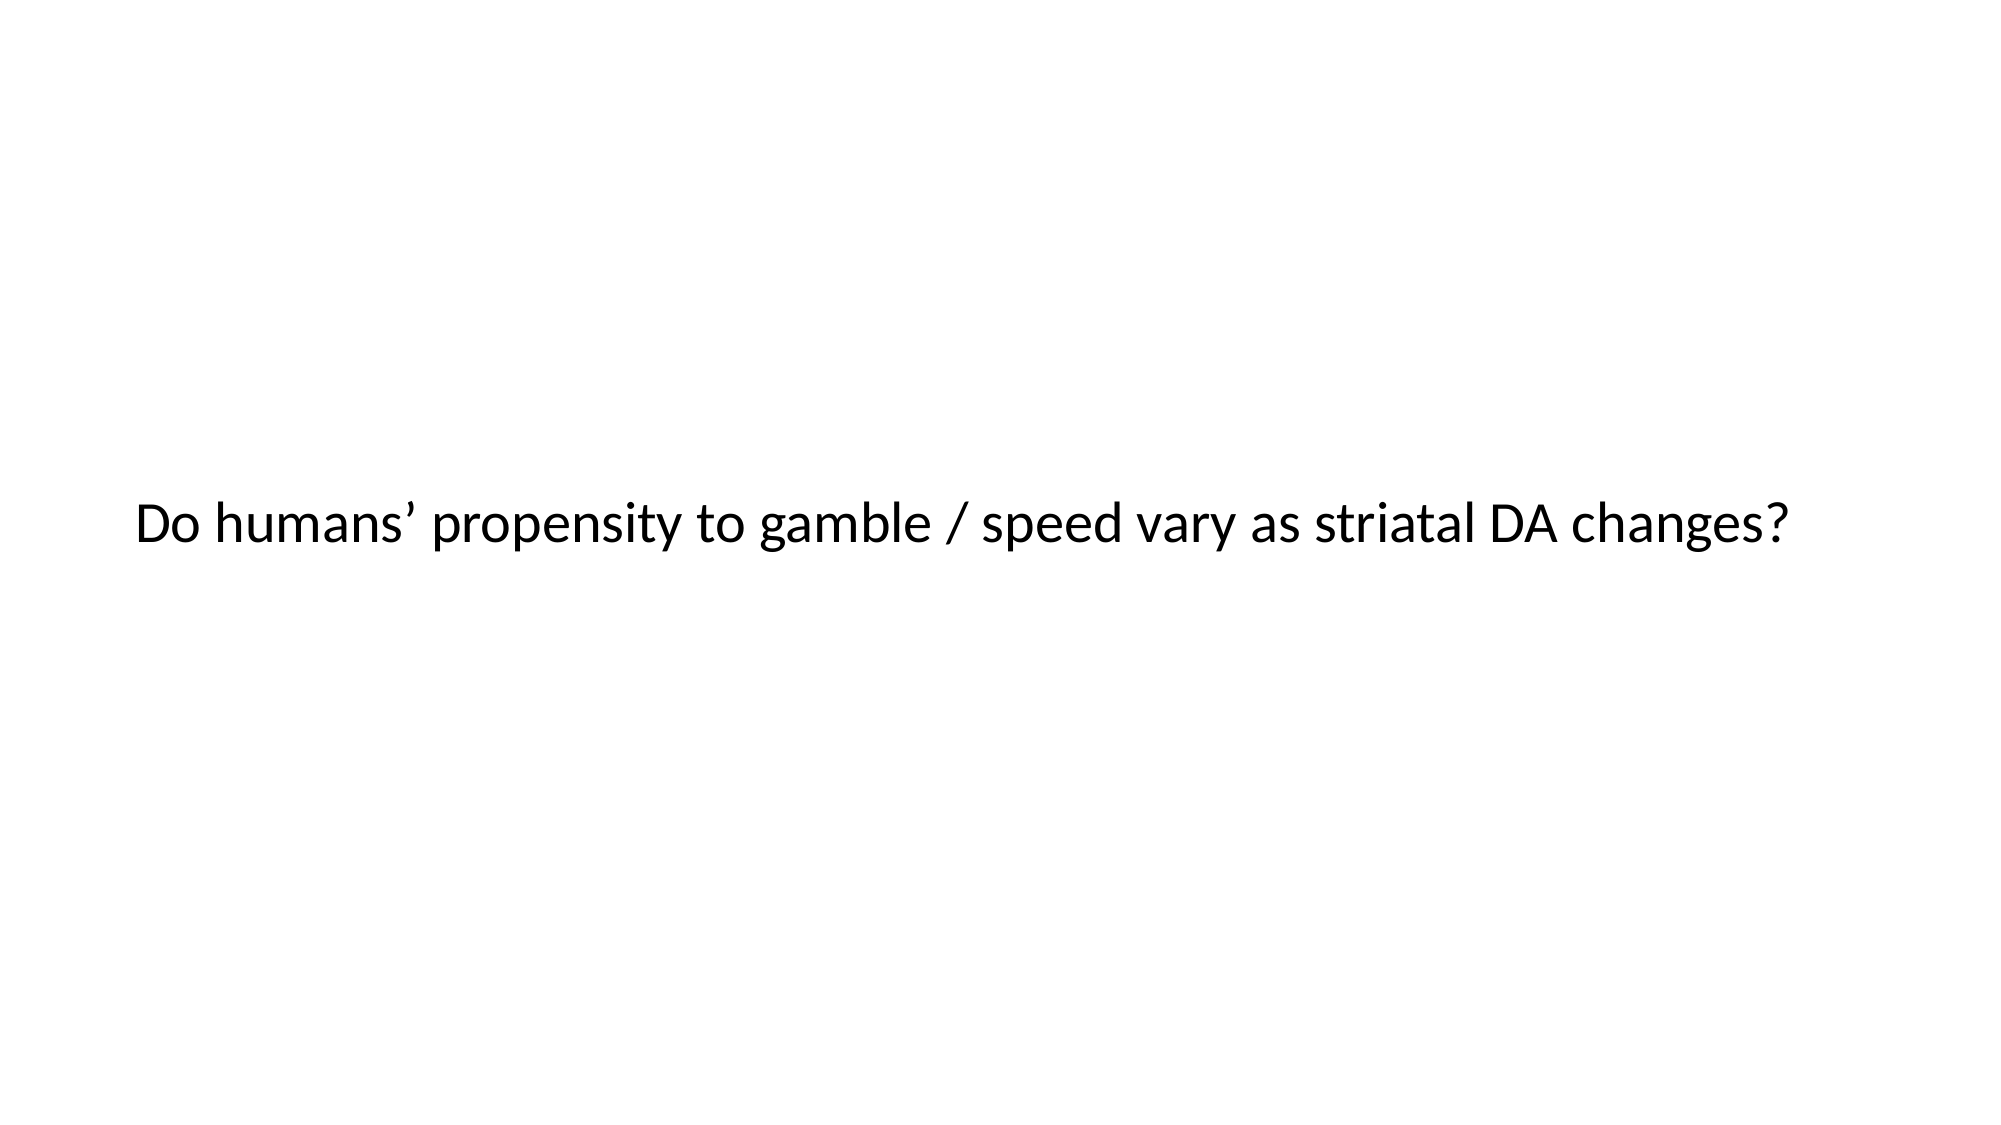

Do humans’ propensity to gamble / speed vary as striatal DA changes?